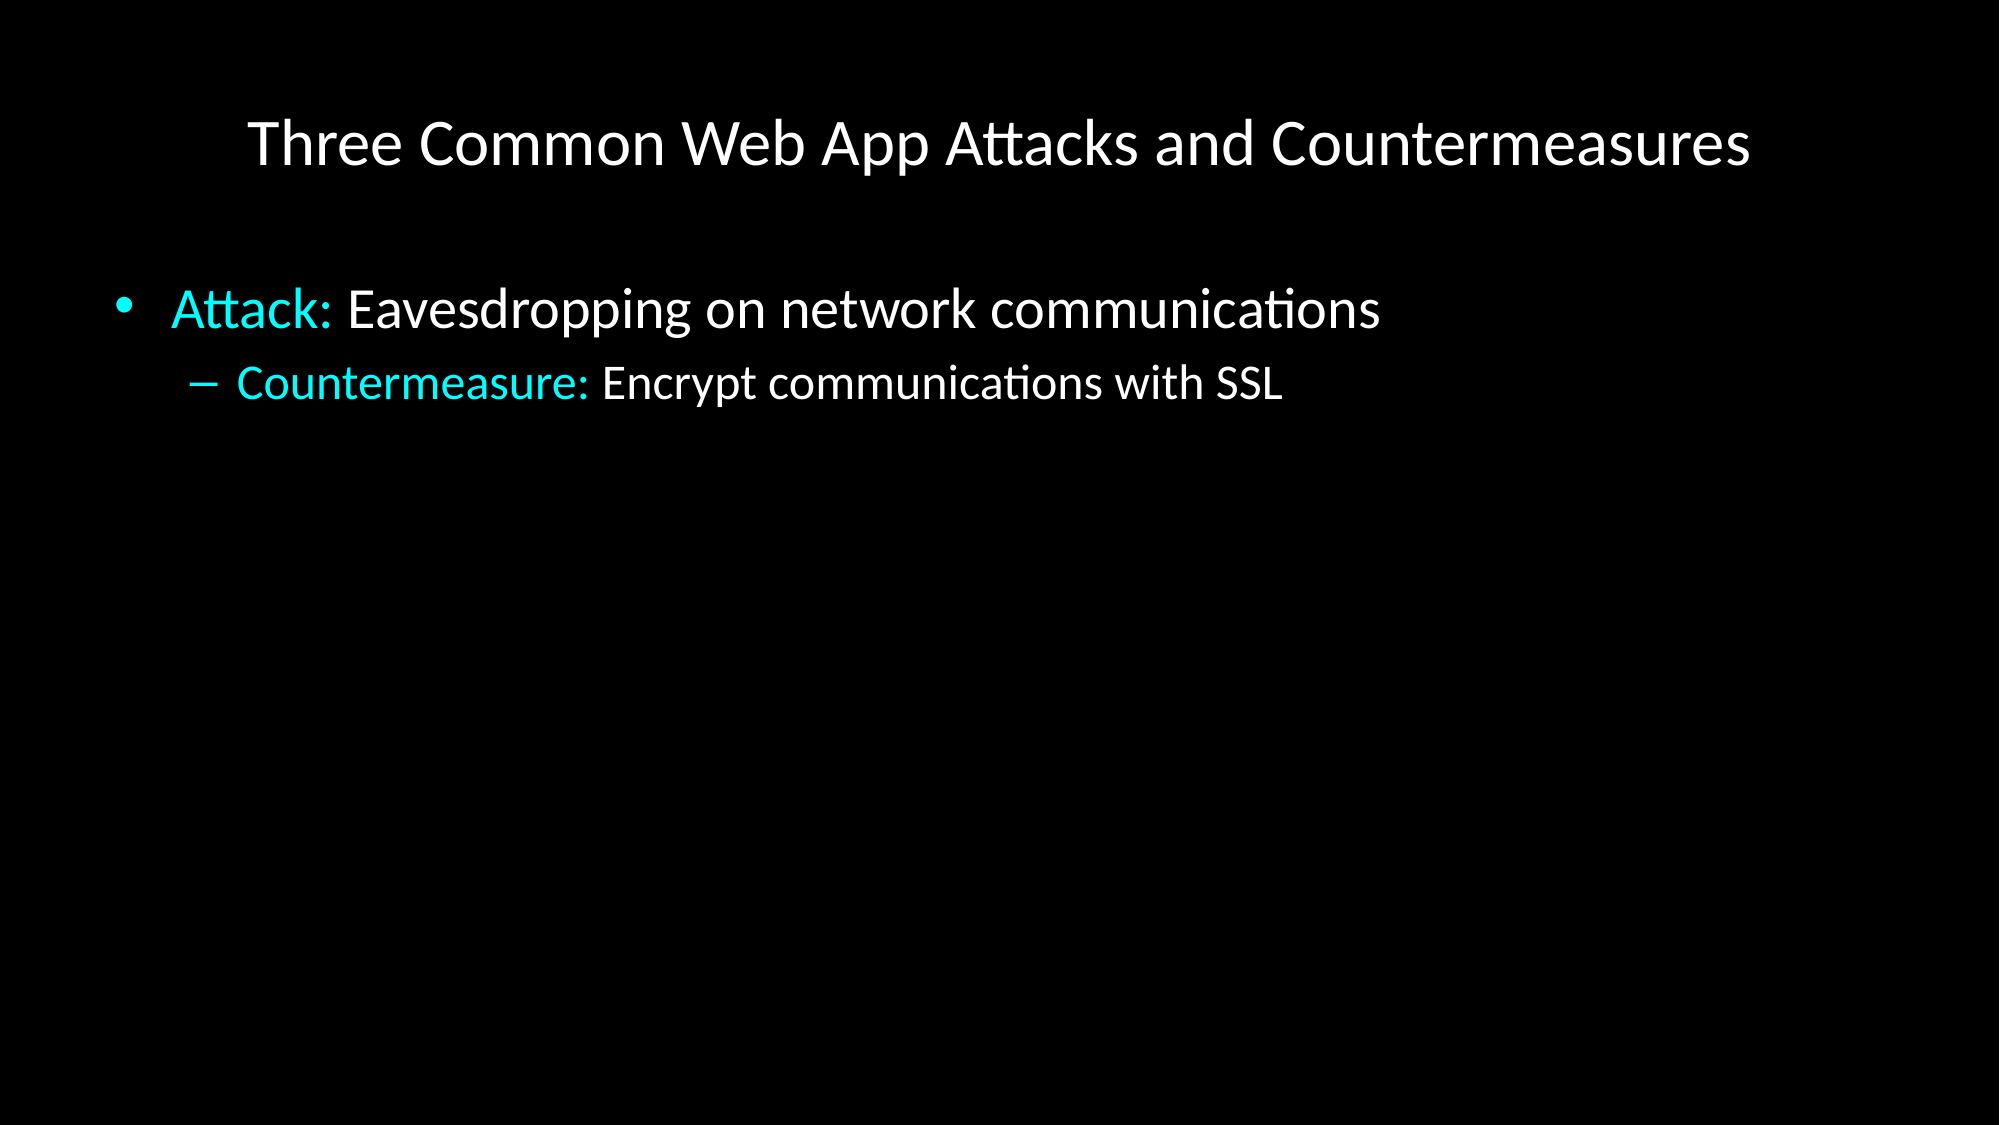

# Three Common Web App Attacks and Countermeasures
Attack: Eavesdropping on network communications
Countermeasure: Encrypt communications with SSL